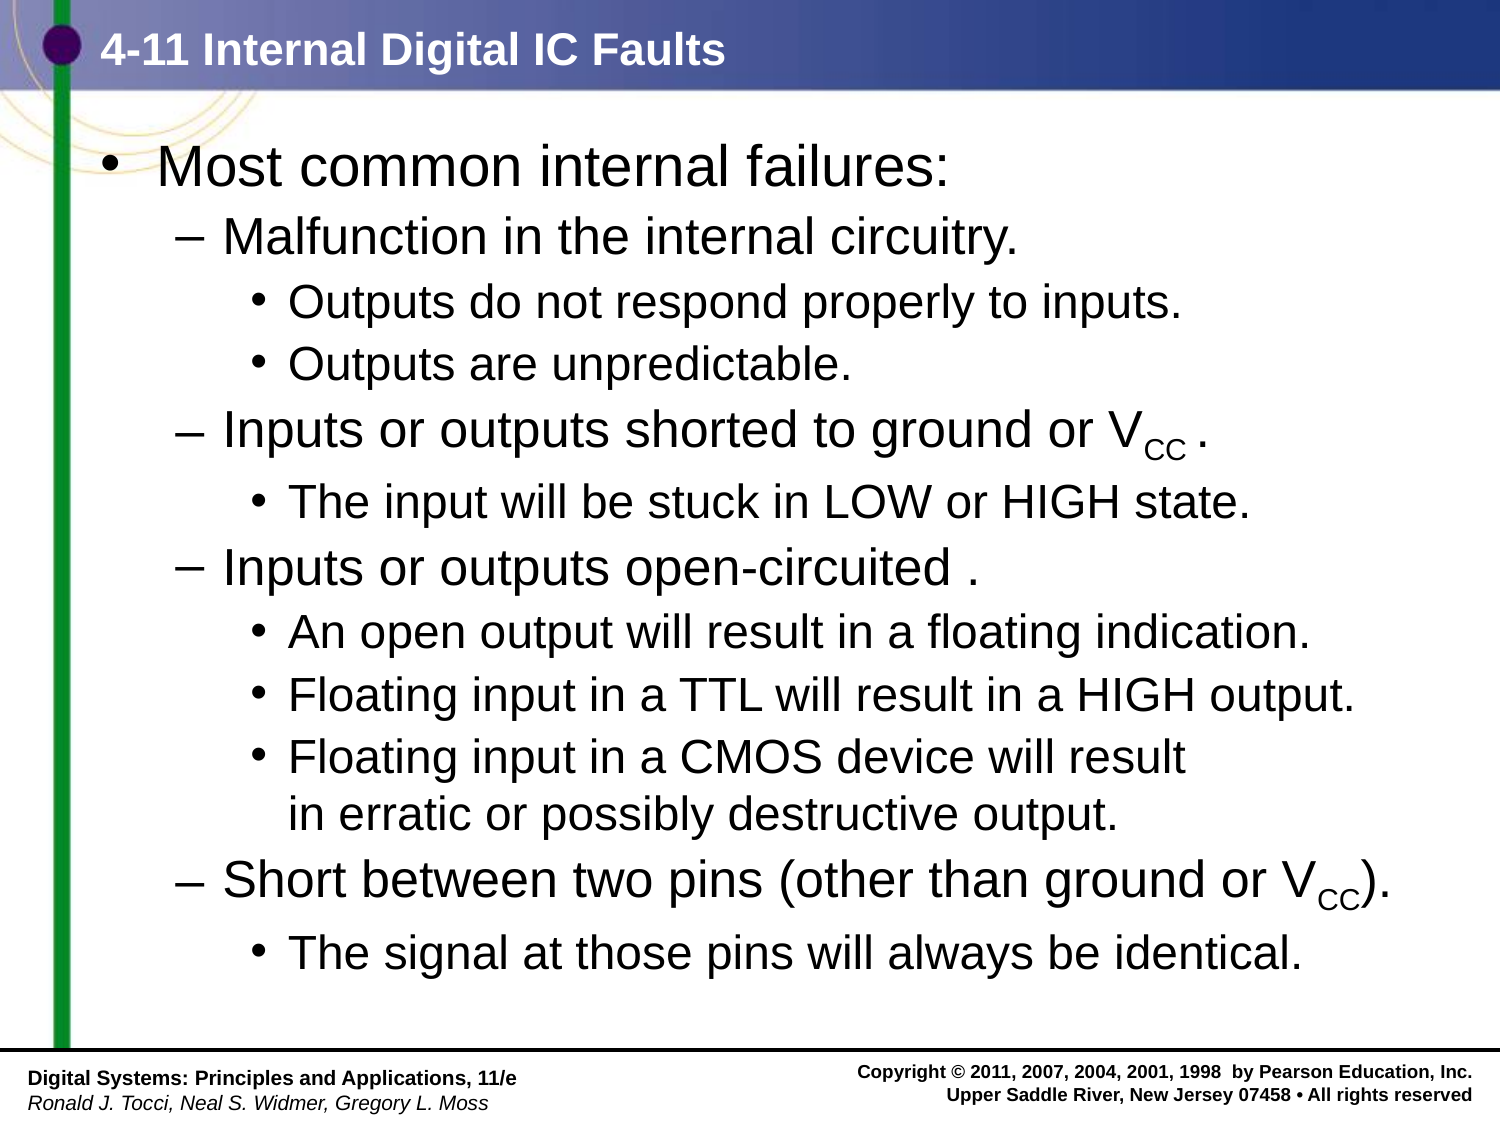

# 4-11 Internal Digital IC Faults
Most common internal failures:
Malfunction in the internal circuitry.
Outputs do not respond properly to inputs.
Outputs are unpredictable.
Inputs or outputs shorted to ground or VCC .
The input will be stuck in LOW or HIGH state.
Inputs or outputs open-circuited .
An open output will result in a floating indication.
Floating input in a TTL will result in a HIGH output.
Floating input in a CMOS device will result
in erratic or possibly destructive output.
Short between two pins (other than ground or VCC).
The signal at those pins will always be identical.
Digital Systems: Principles and Applications, 11/e
Ronald J. Tocci, Neal S. Widmer, Gregory L. Moss